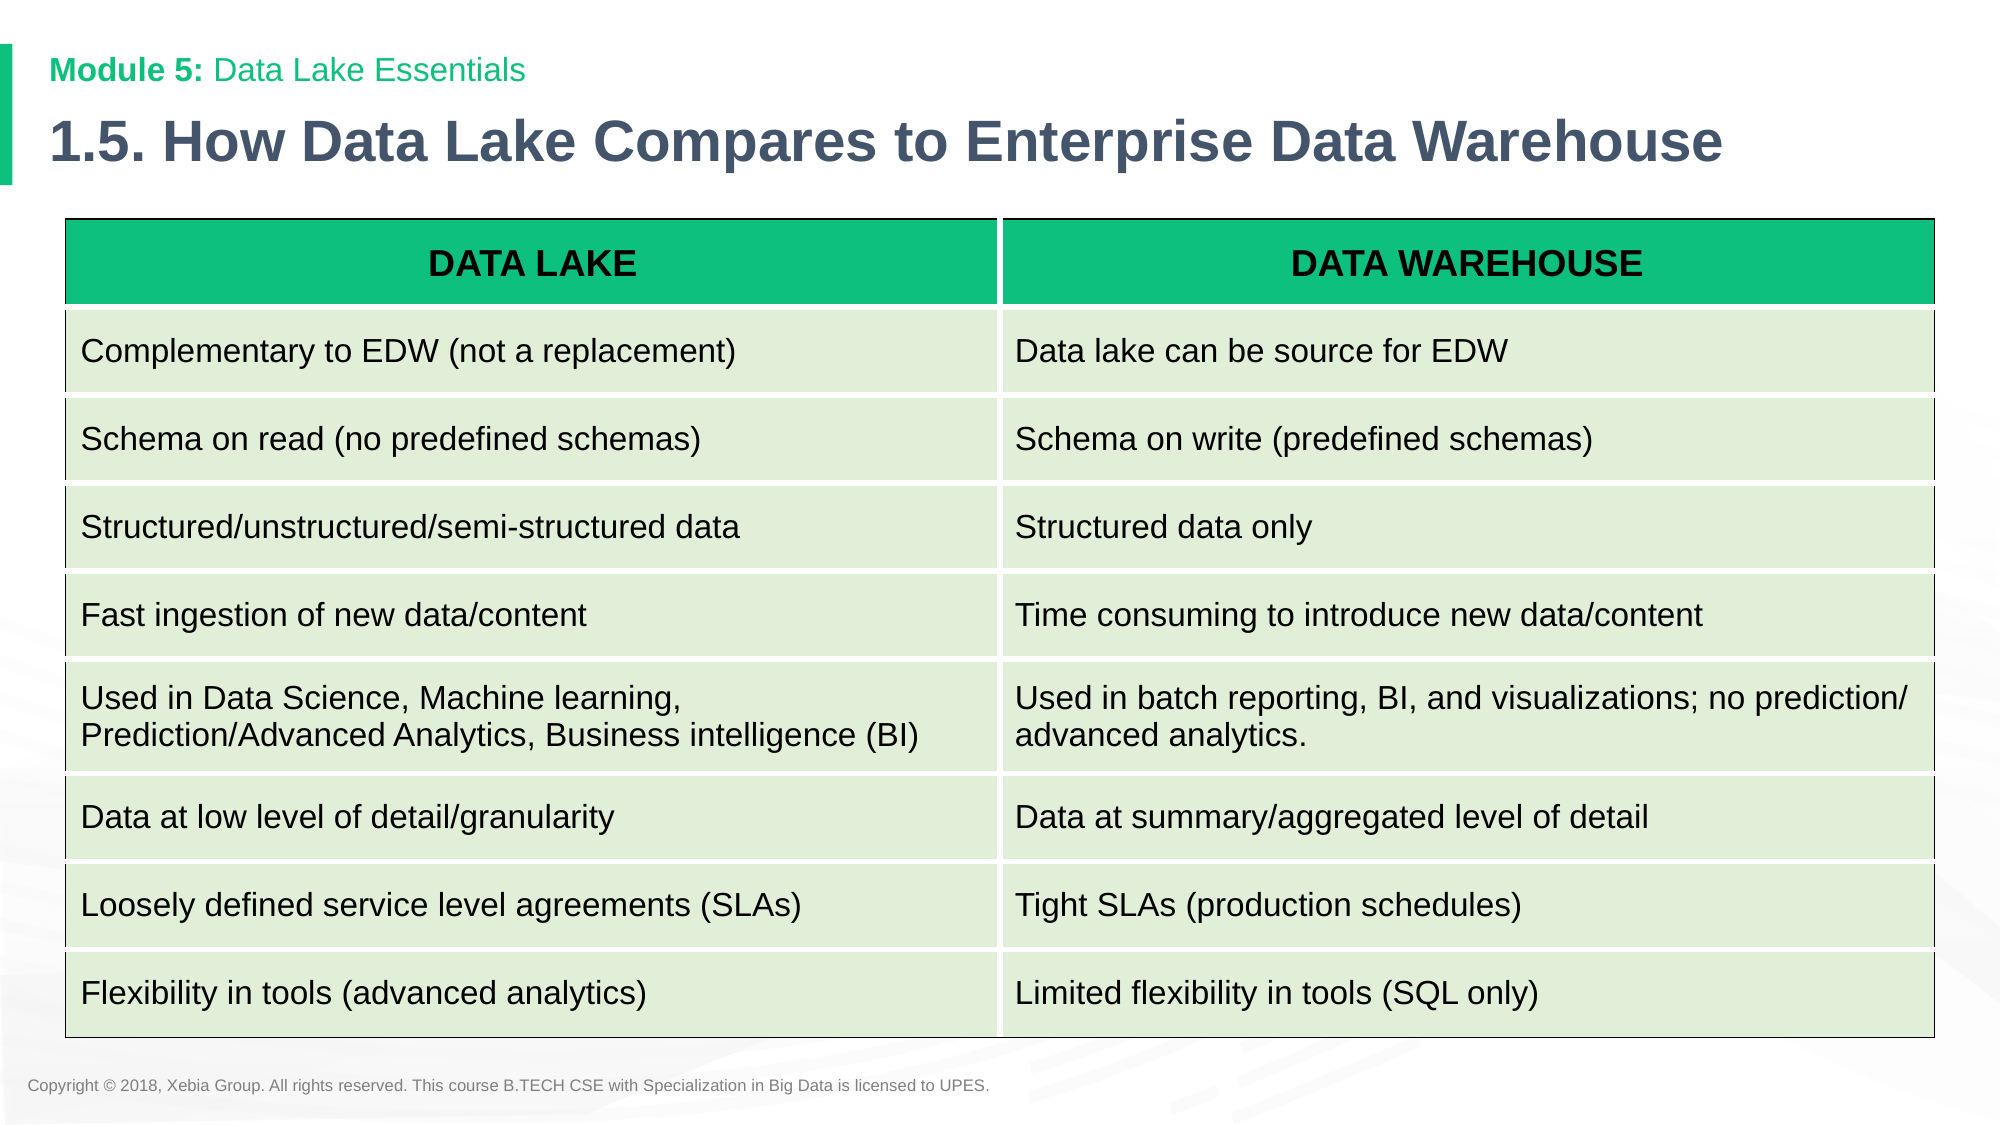

Module 5: Data Lake Essentials
# 1.5. How Data Lake Compares to Enterprise Data Warehouse

| DATA LAKE | DATA WAREHOUSE |
| --- | --- |
| Complementary to EDW (not a replacement) | Data lake can be source for EDW |
| Schema on read (no predefined schemas) | Schema on write (predefined schemas) |
| Structured/unstructured/semi-structured data | Structured data only |
| Fast ingestion of new data/content | Time consuming to introduce new data/content |
| Used in Data Science, Machine learning, Prediction/Advanced Analytics, Business intelligence (BI) | Used in batch reporting, BI, and visualizations; no prediction/ advanced analytics. |
| Data at low level of detail/granularity | Data at summary/aggregated level of detail |
| Loosely defined service level agreements (SLAs) | Tight SLAs (production schedules) |
| Flexibility in tools (advanced analytics) | Limited flexibility in tools (SQL only) |